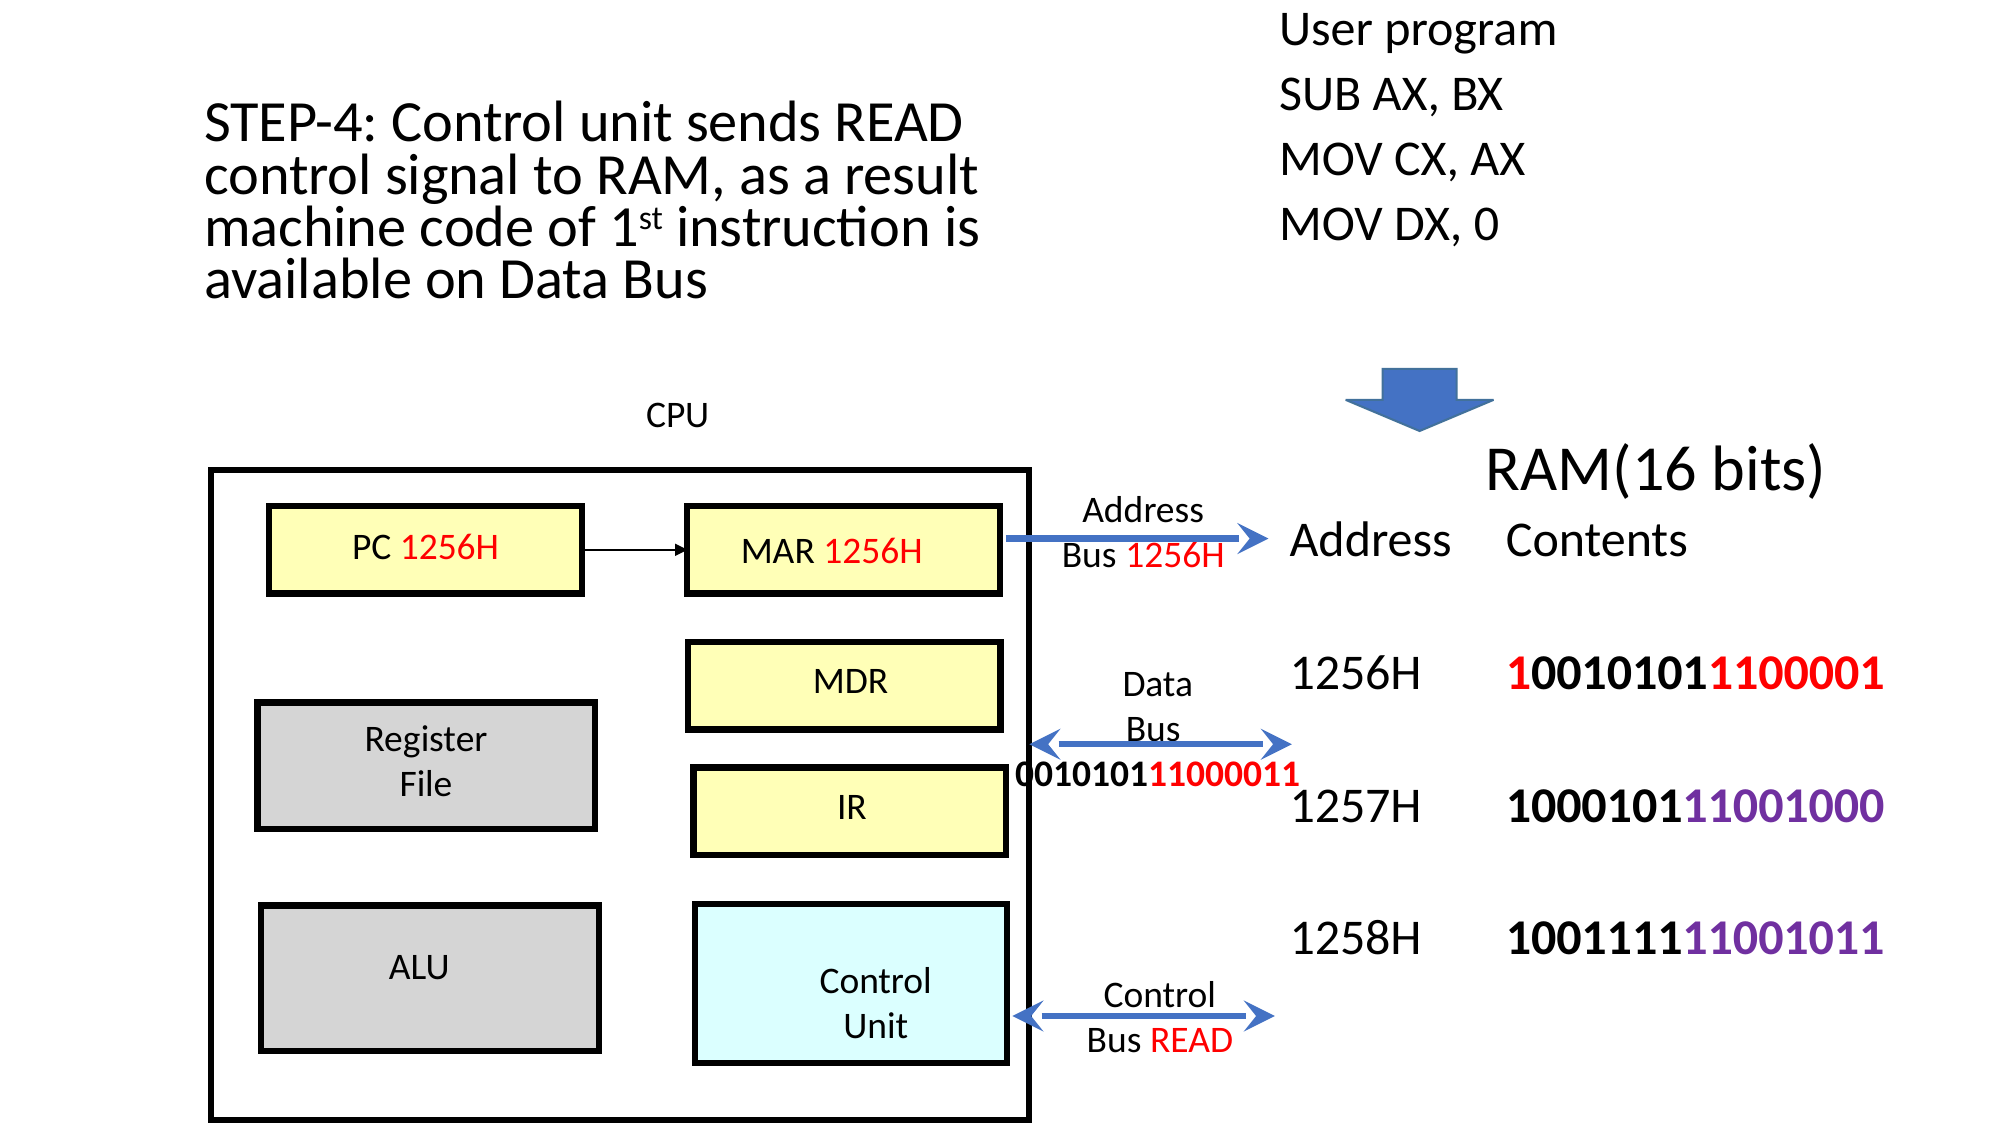

| User program |
| --- |
| SUB AX, BX |
| MOV CX, AX |
| MOV DX, 0 |
|  |
# STEP-4: Control unit sends READ control signal to RAM, as a result machine code of 1st instruction is available on Data Bus

CPU
RAM(16 bits)

Address
Bus 1256H

| Address | Contents |
| --- | --- |
| 1256H | 100101011100001 |
| 1257H | 100010111001000 |
| 1258H | 100111111001011 |
PC 1256H
MAR 1256H

MDR
Data
Bus
001010111000011

Register
File

IR

ALU
Control
Unit
Control
Bus READ